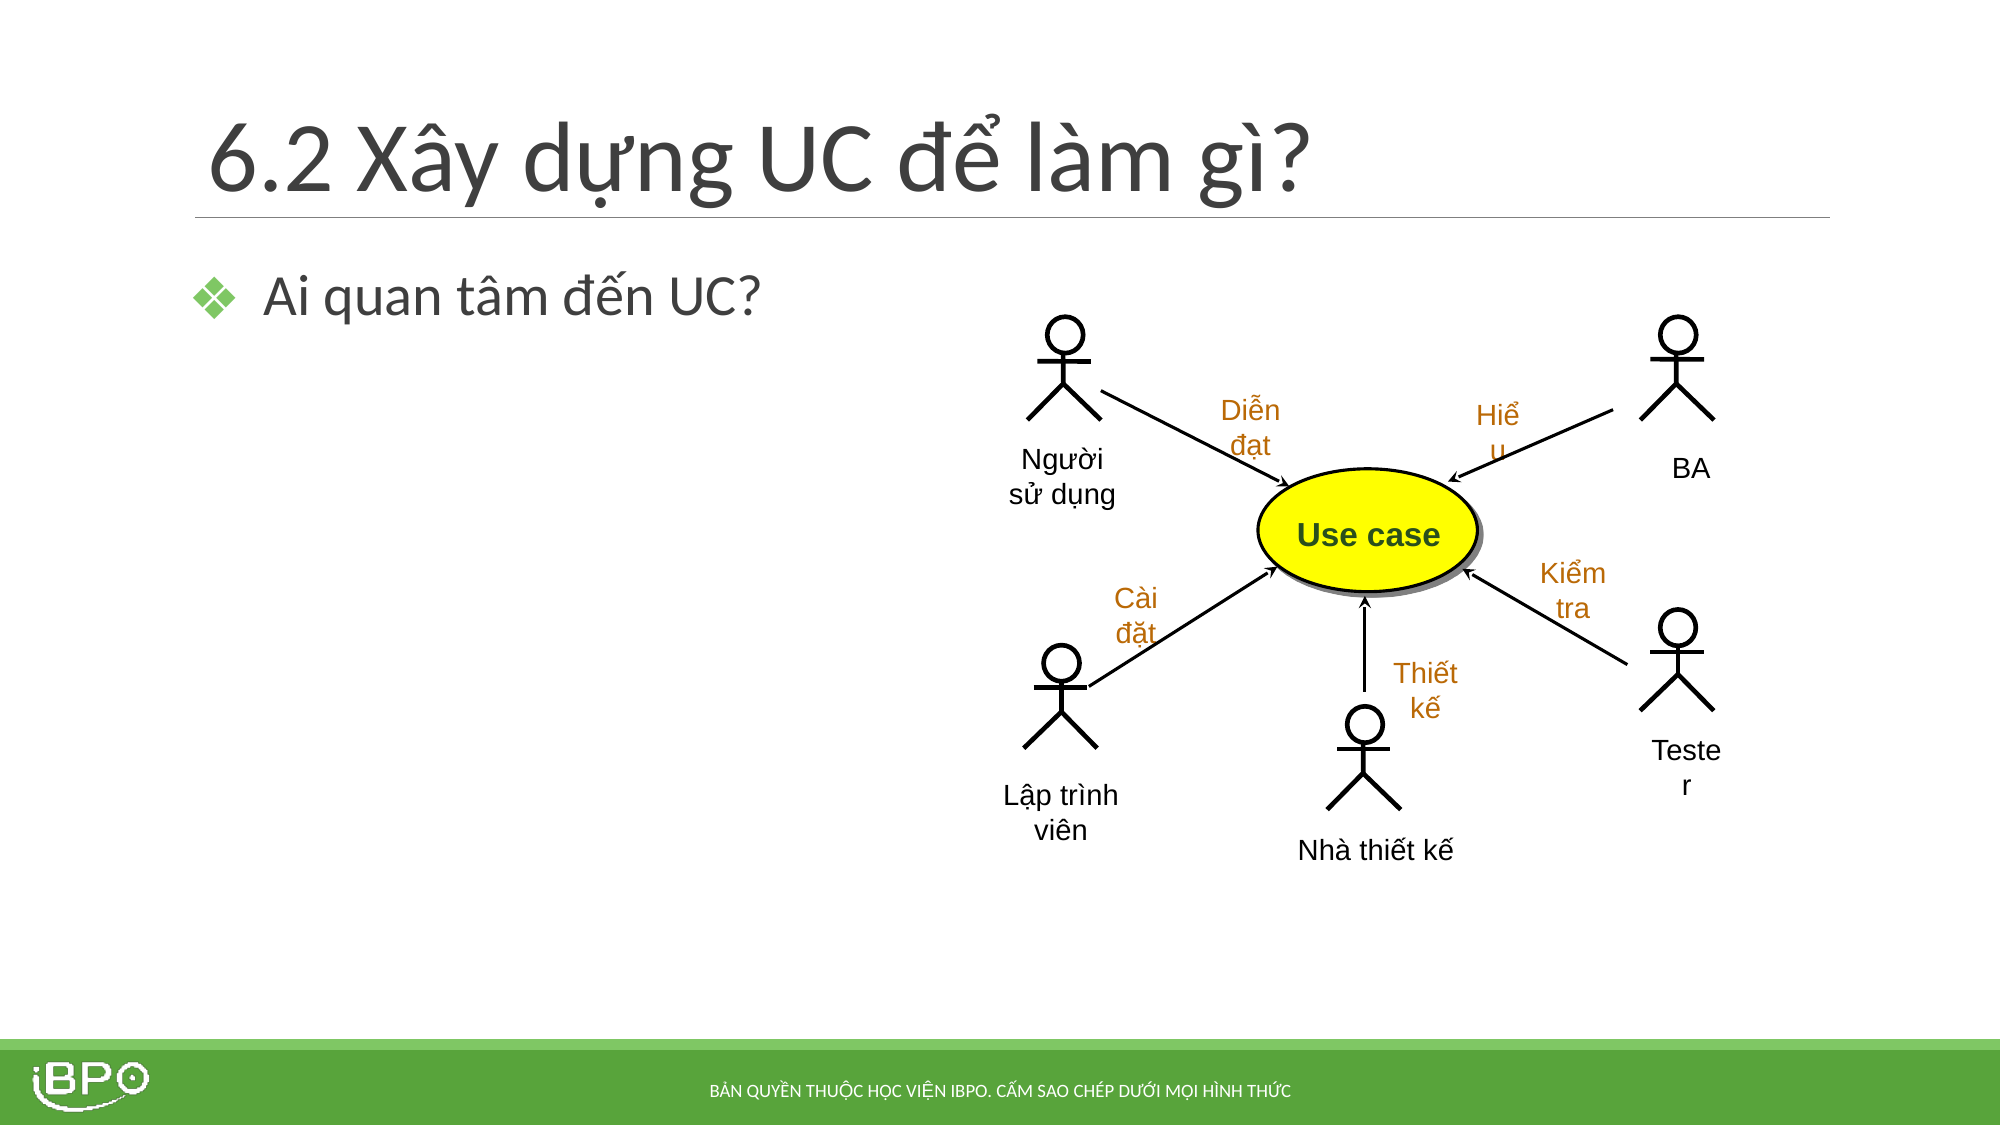

# 6.2 Xây dựng UC để làm gì?
Ai quan tâm đến UC?

Diễn đạt
Hiểu
Người sử dụng
BA

Use case
Kiểm tra
Cài đặt

Thiết kế

Tester

Lập trình viên
Nhà thiết kế
BẢN QUYỀN THUỘC HỌC VIỆN IBPO. CẤM SAO CHÉP DƯỚI MỌI HÌNH THỨC